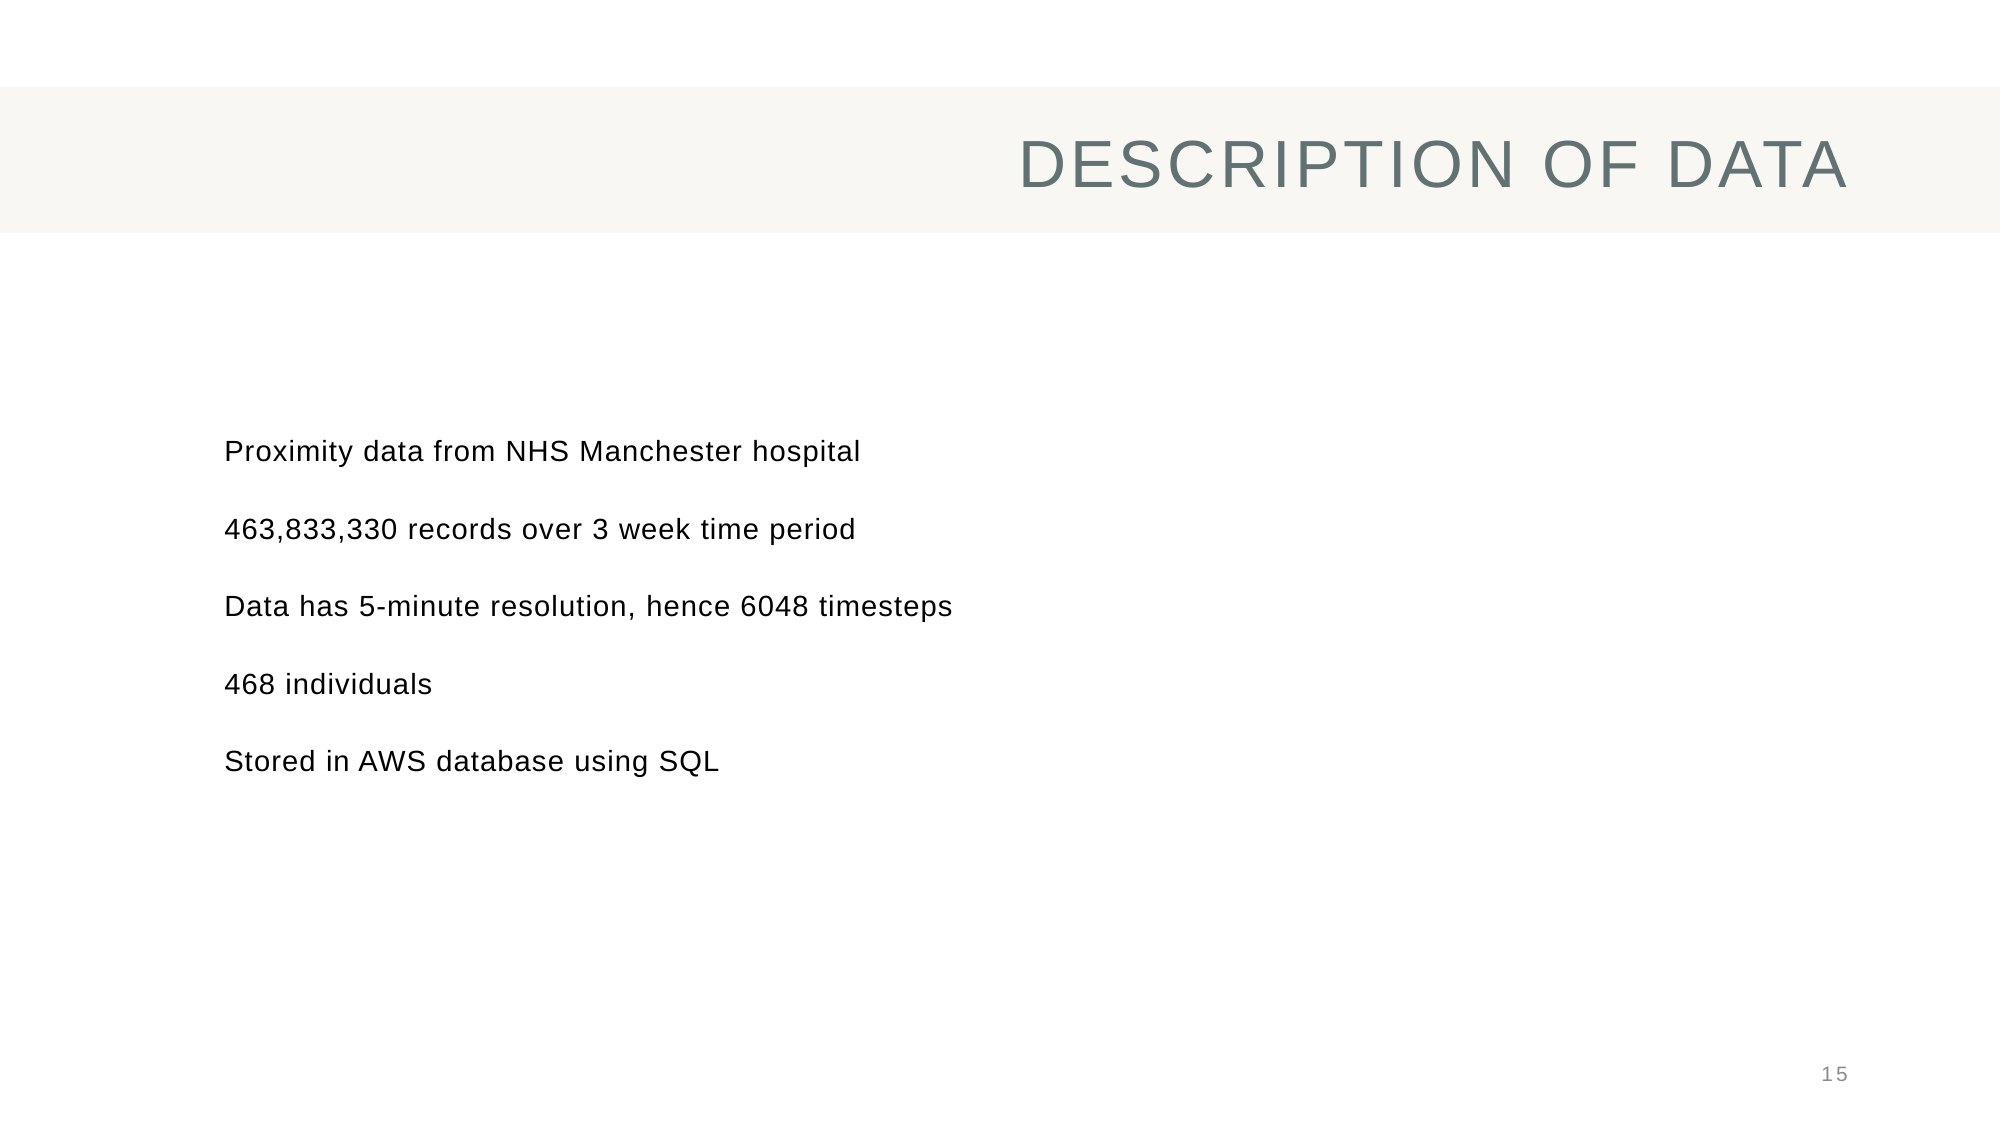

# Description of Data
Proximity data from NHS Manchester hospital
463,833,330 records over 3 week time period
Data has 5-minute resolution, hence 6048 timesteps
468 individuals
Stored in AWS database using SQL
15